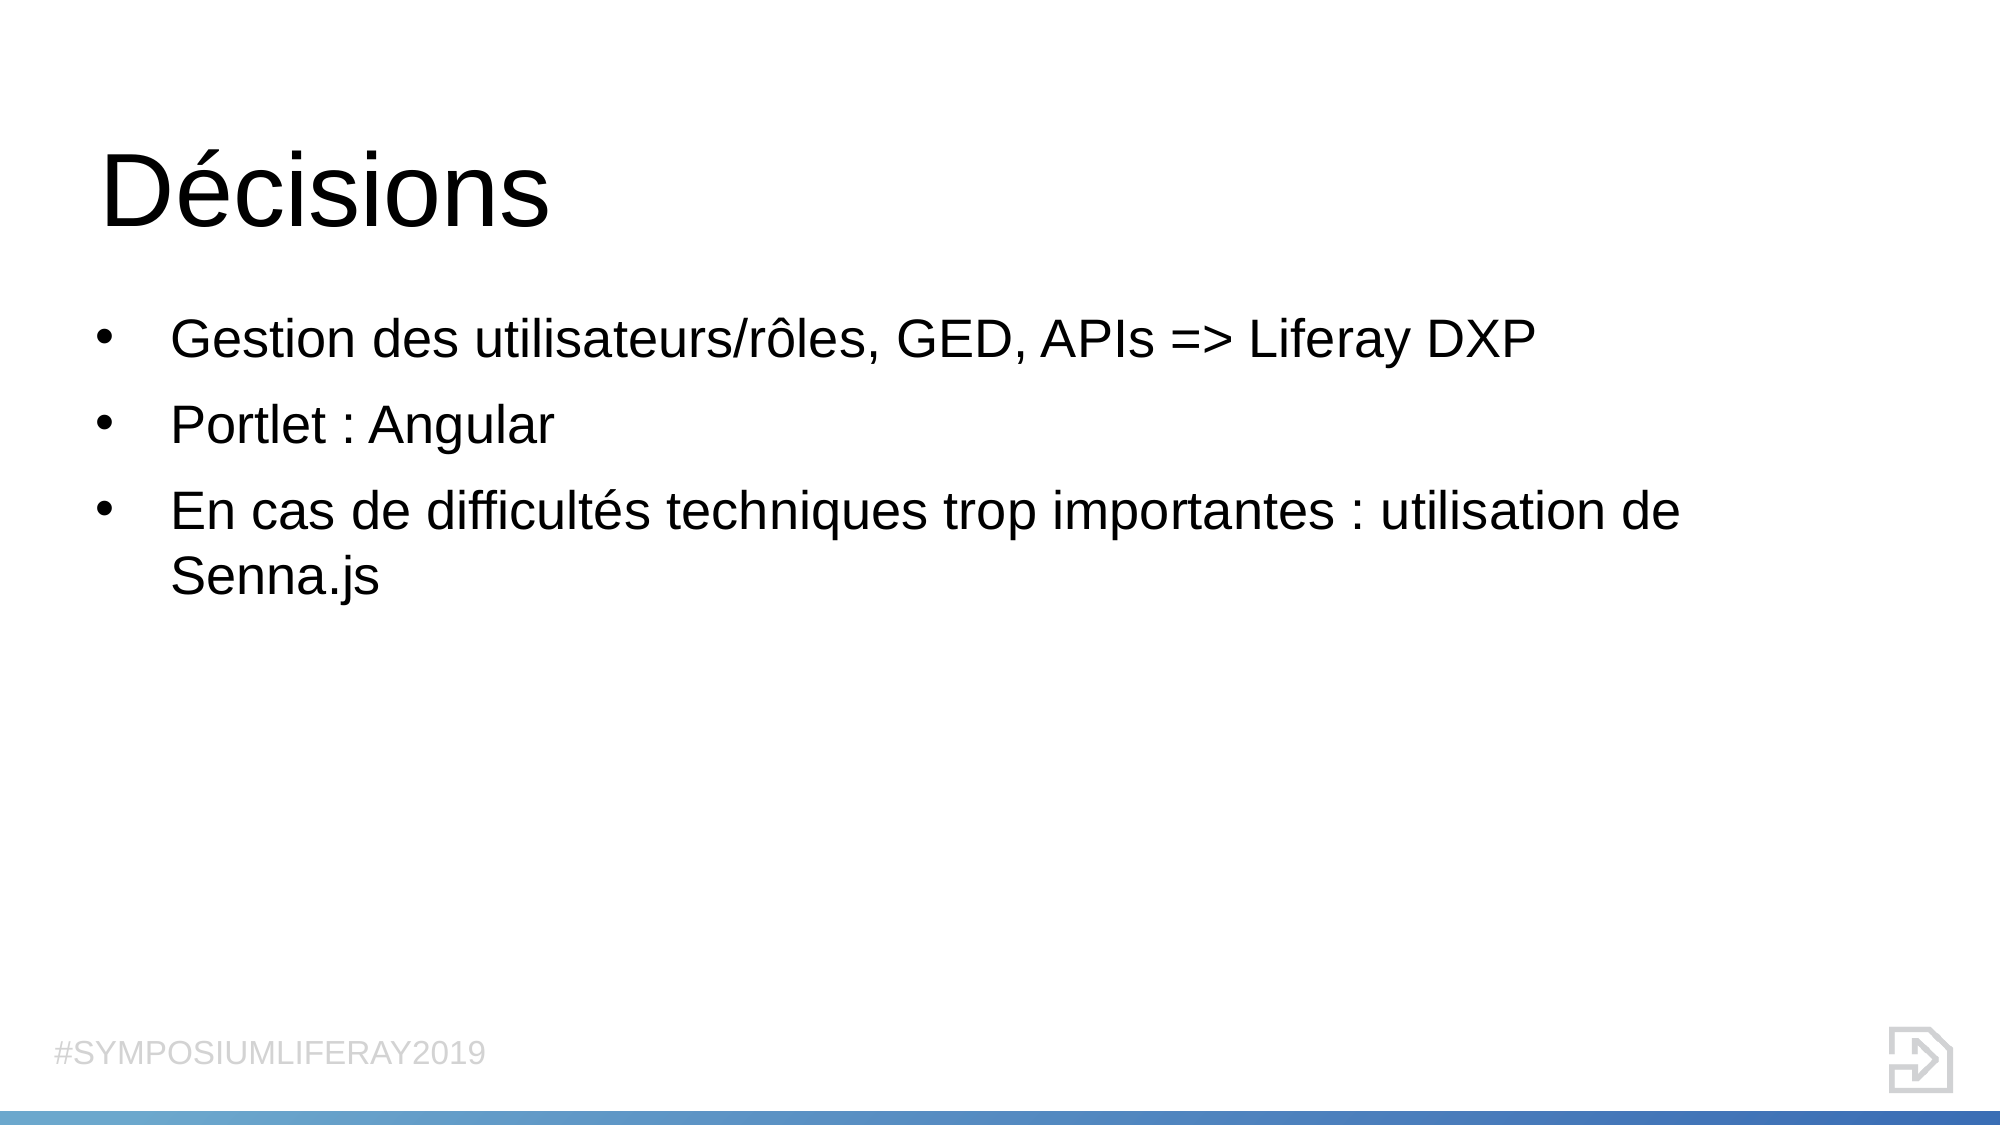

# Décisions
Gestion des utilisateurs/rôles, GED, APIs => Liferay DXP
Portlet : Angular
En cas de difficultés techniques trop importantes : utilisation de Senna.js